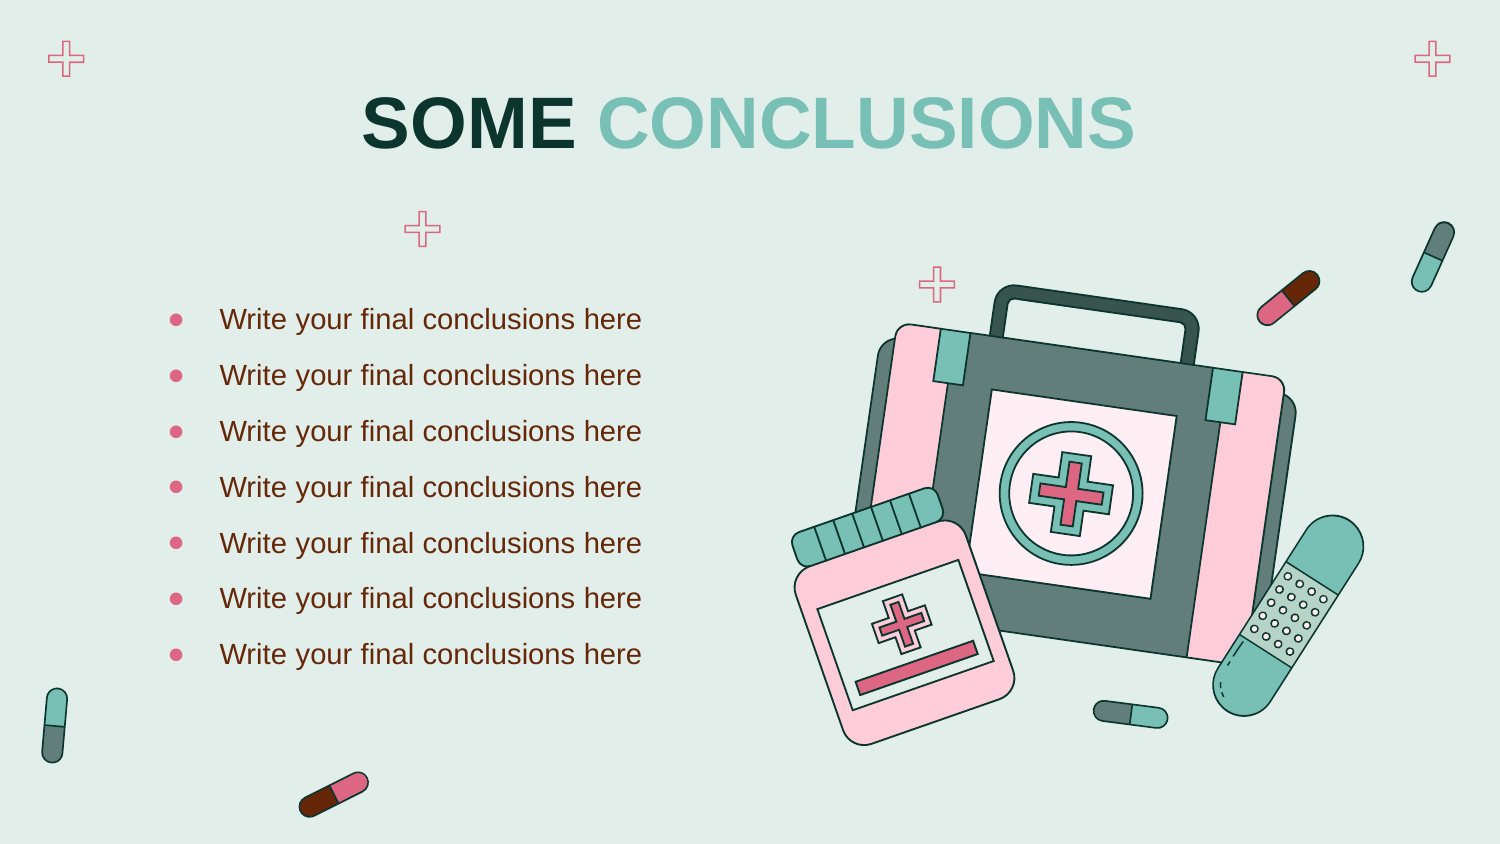

# SOME CONCLUSIONS

Write your final conclusions here
Write your final conclusions here
Write your final conclusions here
Write your final conclusions here
Write your final conclusions here
Write your final conclusions here
Write your final conclusions here